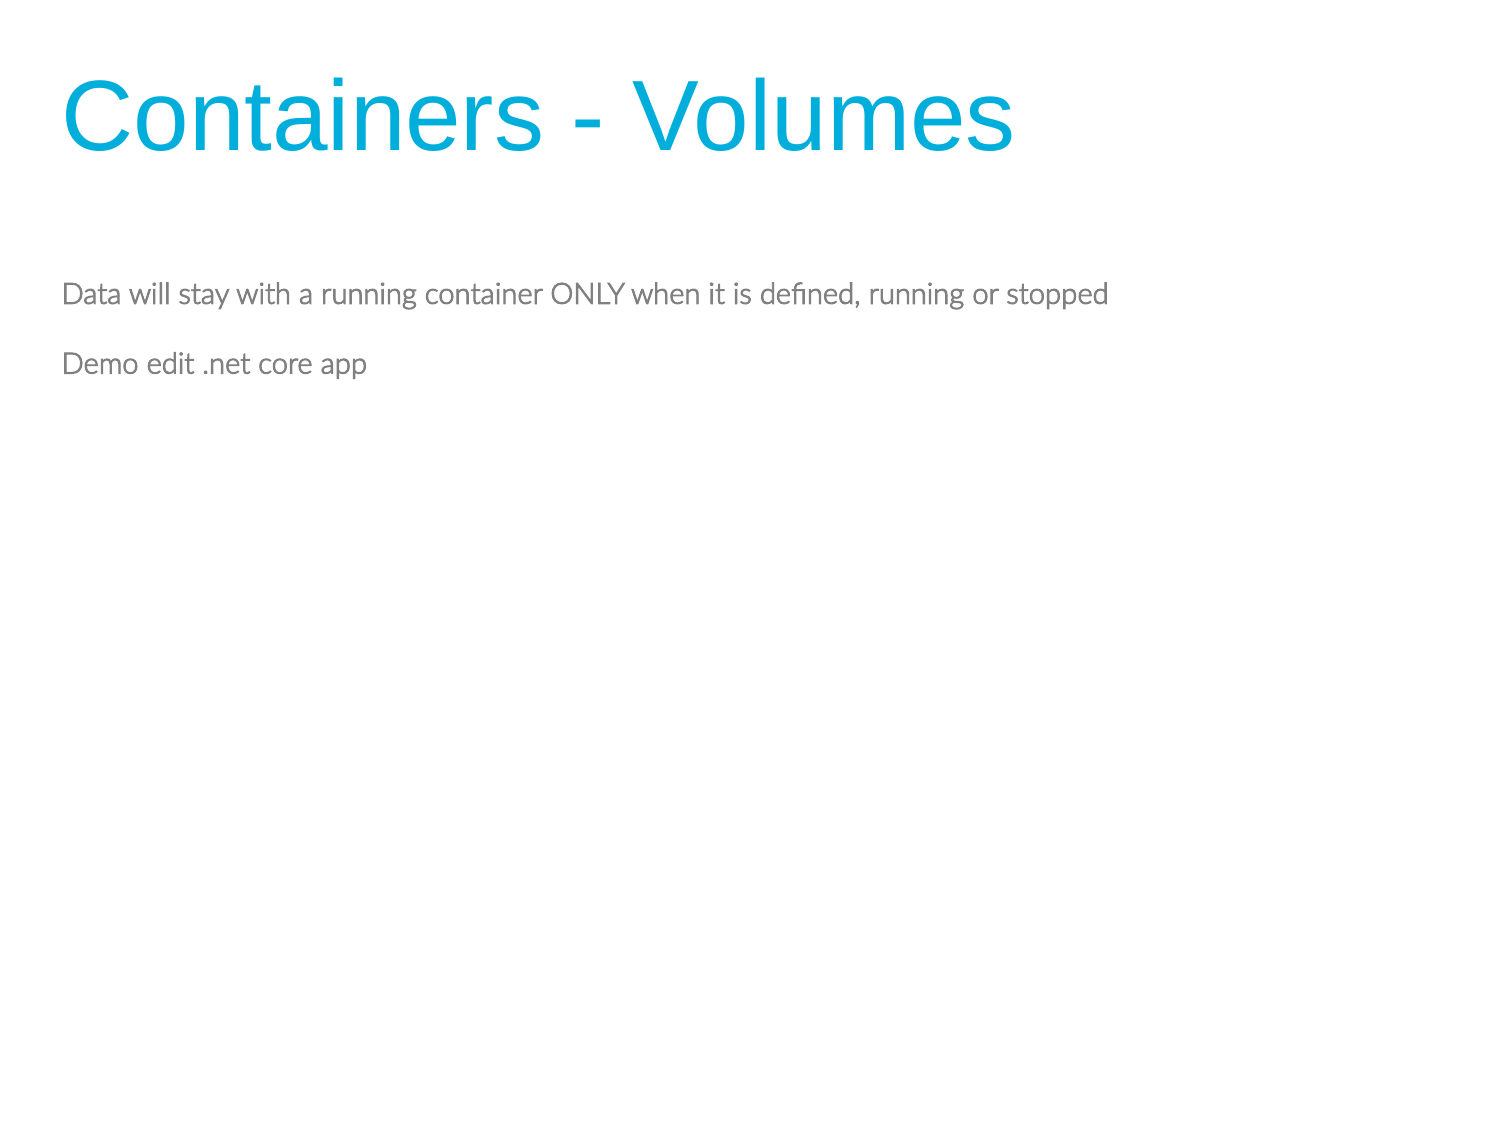

Containers - Volumes
Data will stay with a running container ONLY when it is defined, running or stopped

Demo edit .net core app